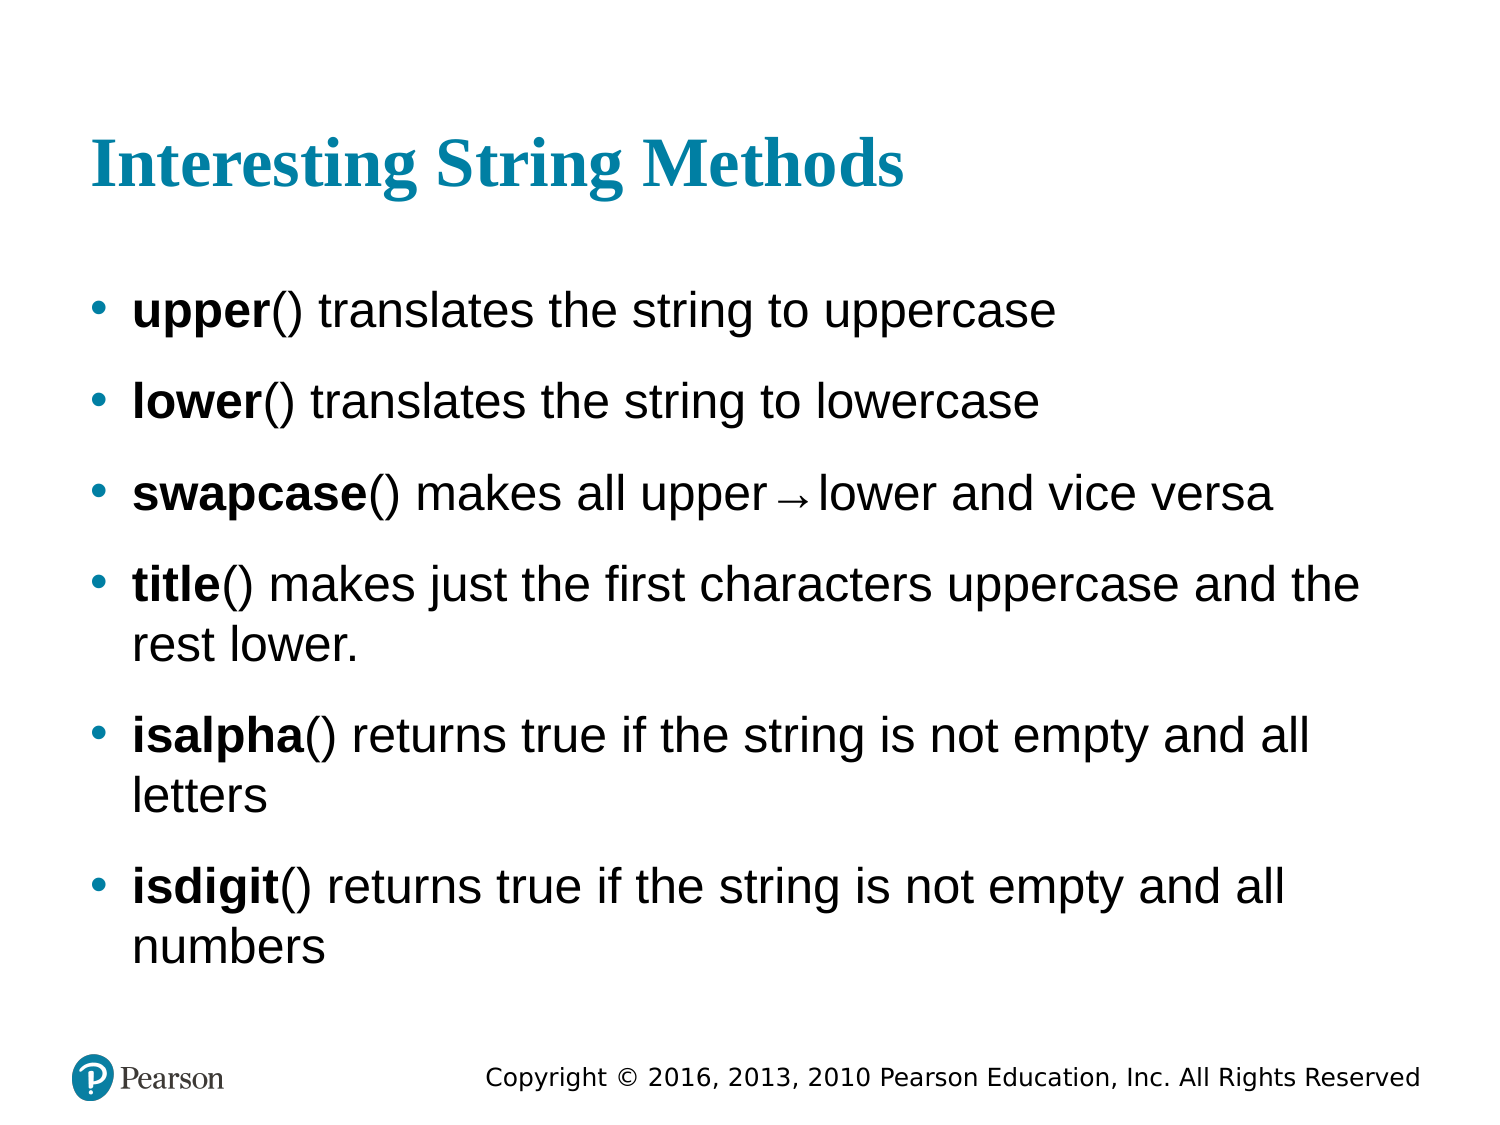

# Interesting String Methods
upper() translates the string to uppercase
lower() translates the string to lowercase
swapcase() makes all upper→lower and vice versa
title() makes just the first characters uppercase and the rest lower.
isalpha() returns true if the string is not empty and all letters
isdigit() returns true if the string is not empty and all numbers